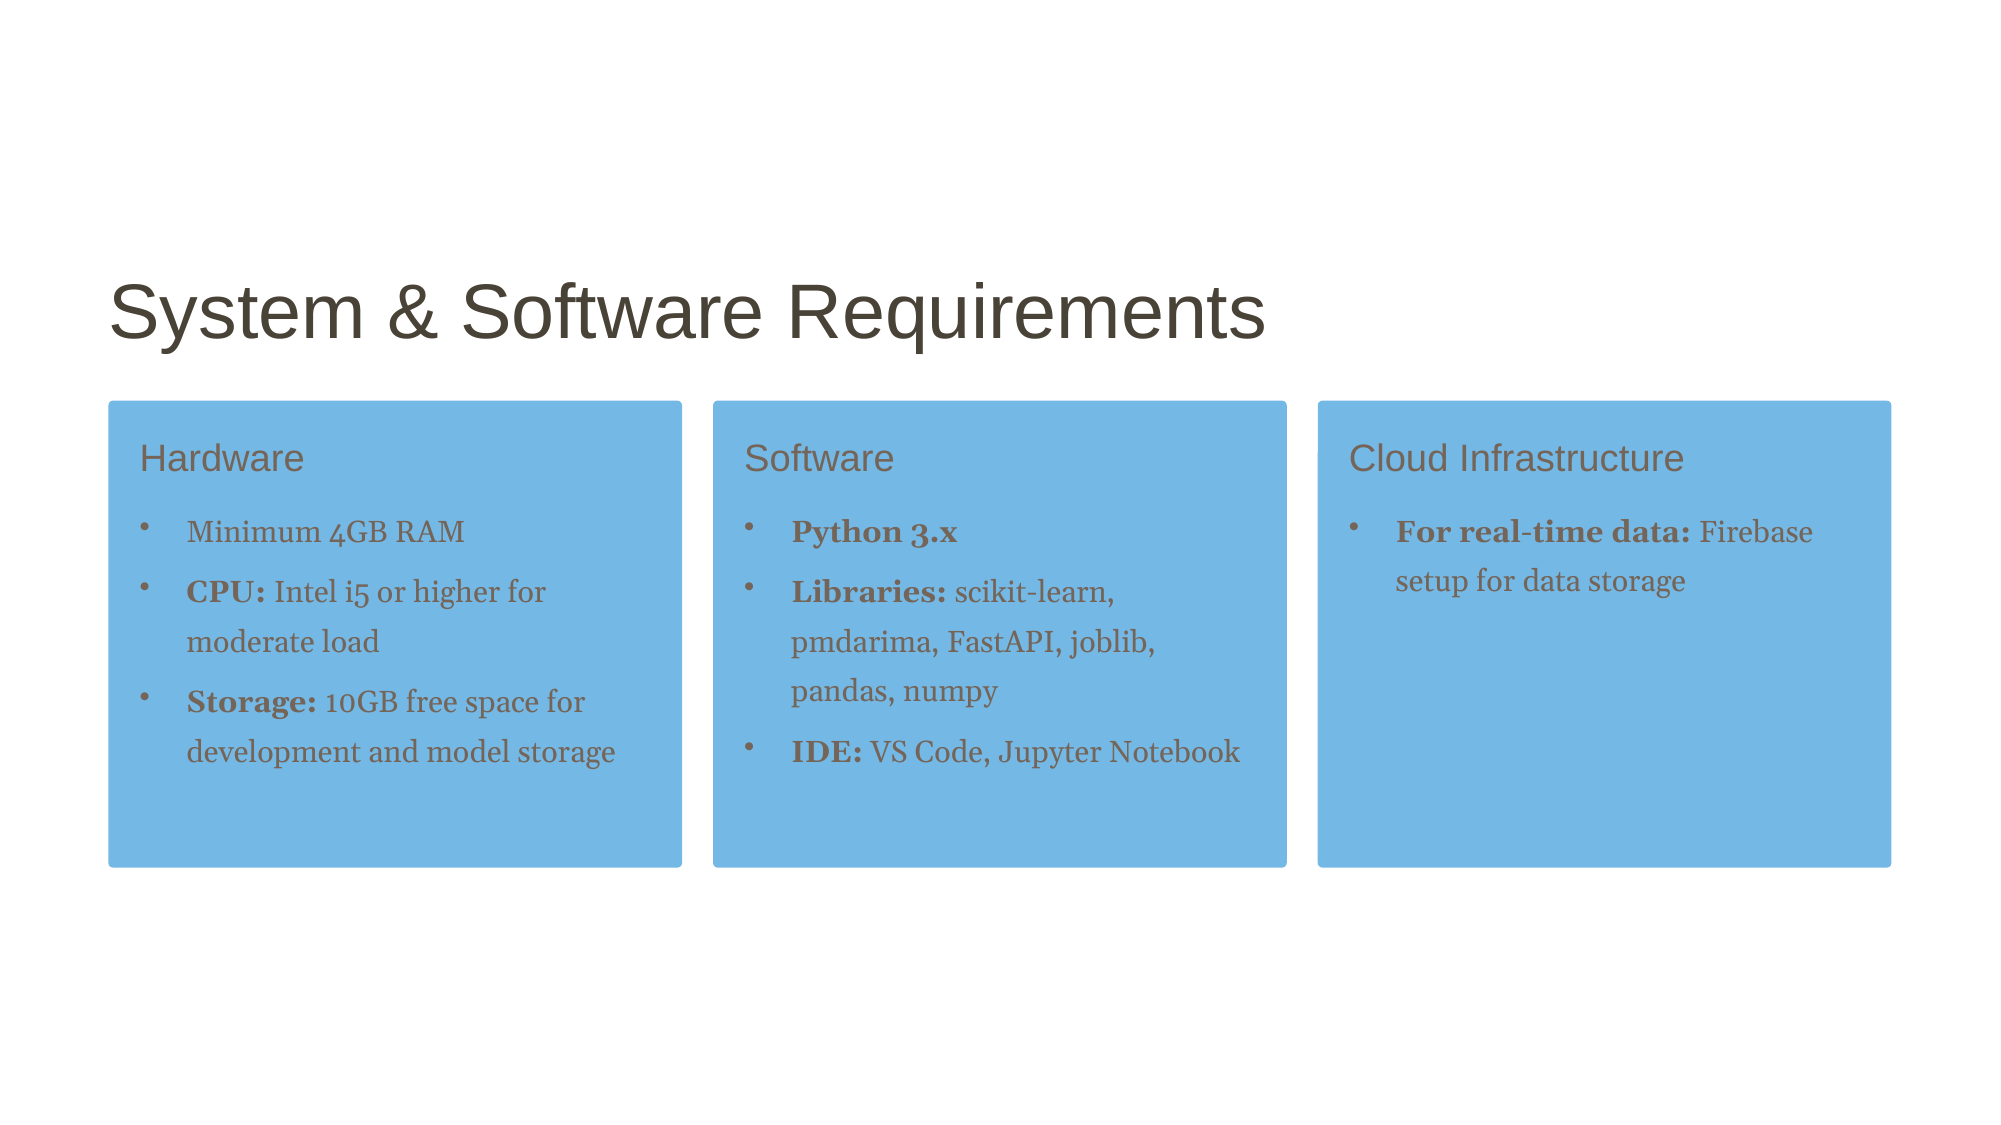

System & Software Requirements

Hardware
Software
Cloud Infrastructure
For real-time data: Firebase setup for data storage
Minimum 4GB RAM
Python 3.x
Libraries: scikit-learn, pmdarima, FastAPI, joblib, pandas, numpy
CPU: Intel i5 or higher for moderate load
Storage: 10GB free space for development and model storage
IDE: VS Code, Jupyter Notebook